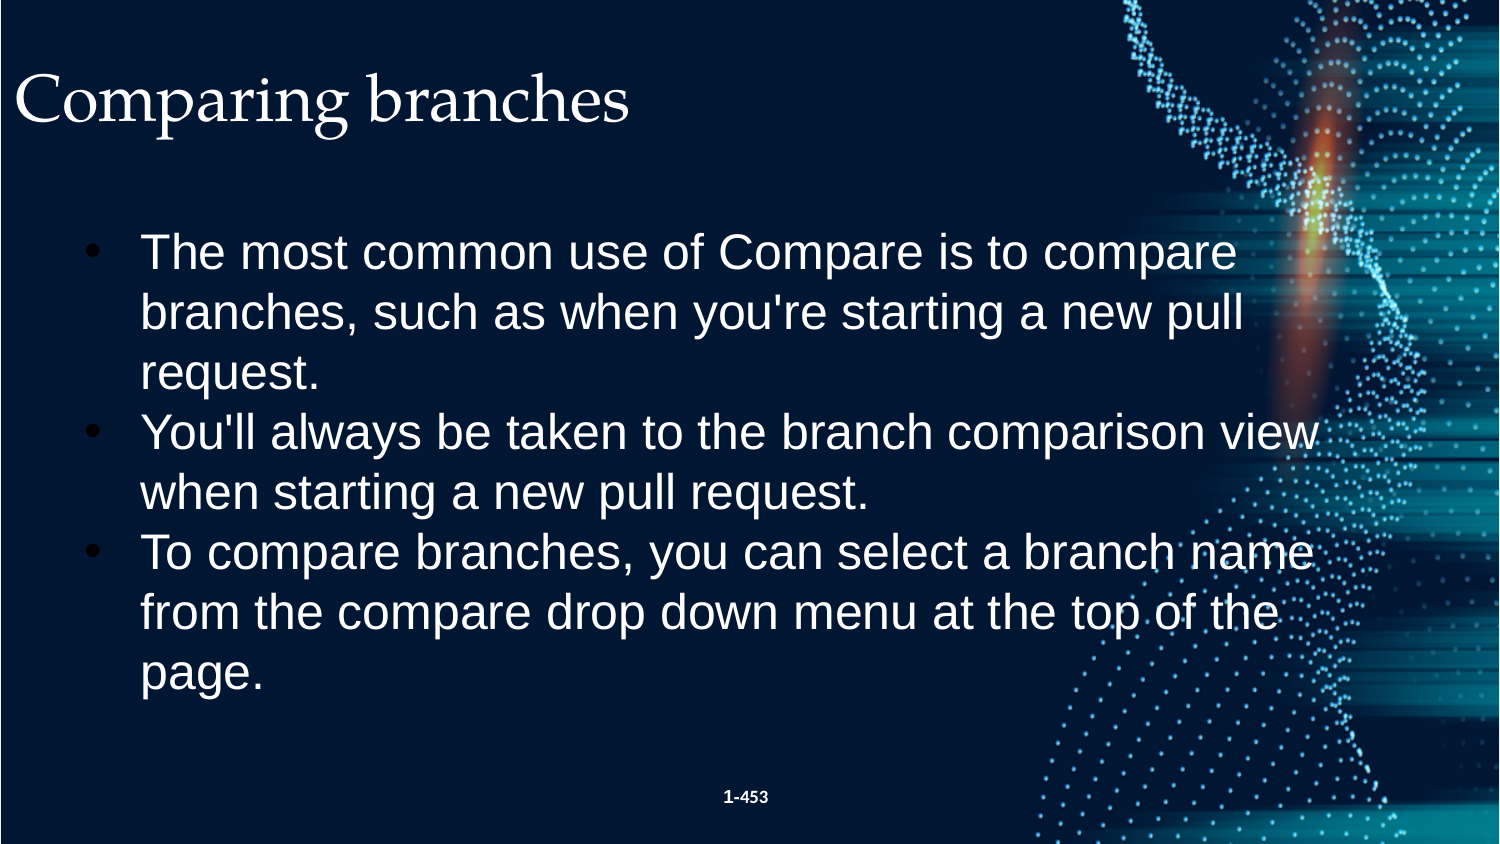

Comparing branches
The most common use of Compare is to compare branches, such as when you're starting a new pull request.
You'll always be taken to the branch comparison view when starting a new pull request.
To compare branches, you can select a branch name from the compare drop down menu at the top of the page.
1-453